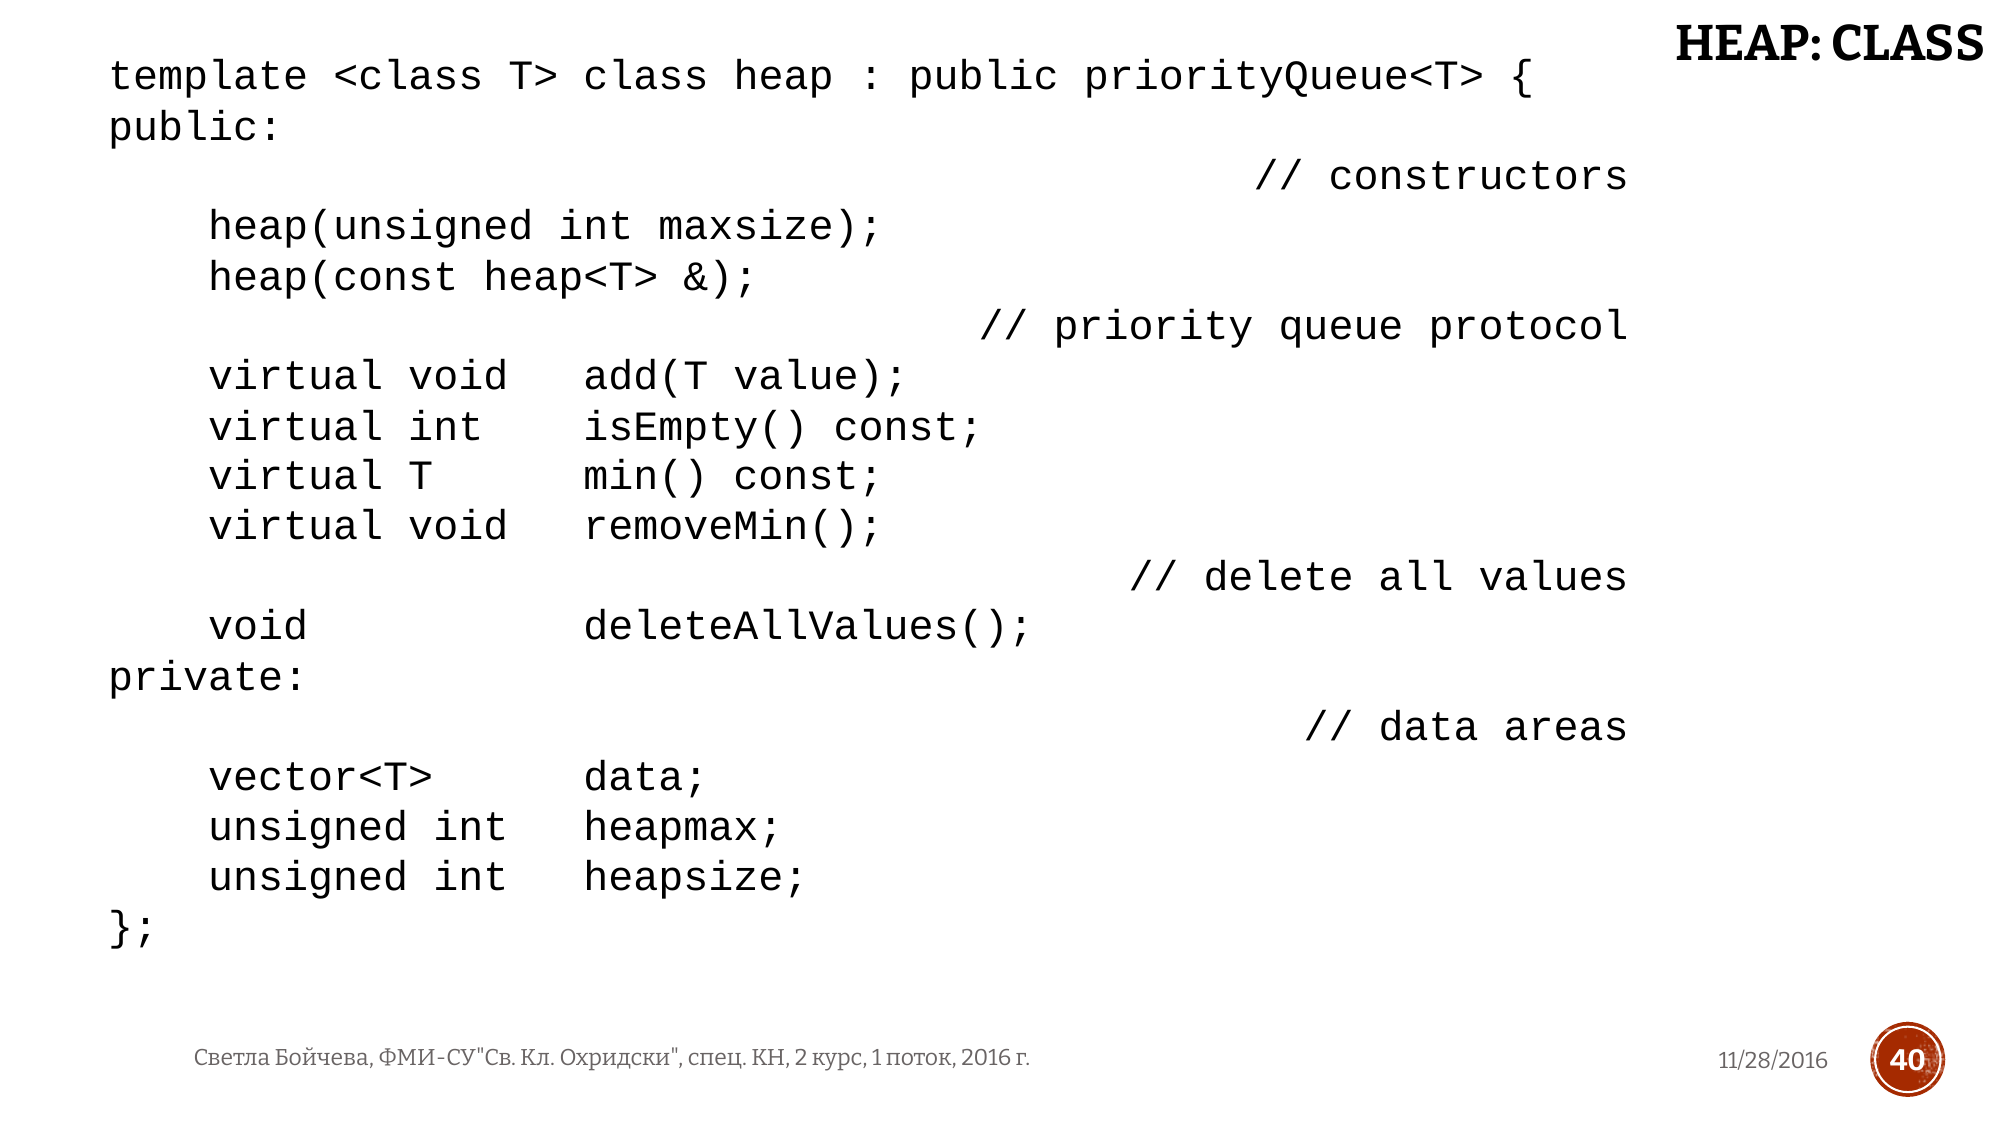

# Heap: class
template <class T> class heap : public priorityQueue<T> {
public:
    // constructors
    heap(unsigned int maxsize);
    heap(const heap<T> &);
    // priority queue protocol
    virtual void   add(T value);
    virtual int    isEmpty() const;
    virtual T      min() const;
    virtual void   removeMin();
    // delete all values
    void           deleteAllValues();
private:
    // data areas
    vector<T>      data;
    unsigned int   heapmax;
    unsigned int   heapsize;
};
Светла Бойчева, ФМИ-СУ"Св. Кл. Охридски", спец. КН, 2 курс, 1 поток, 2016 г.
11/28/2016
40